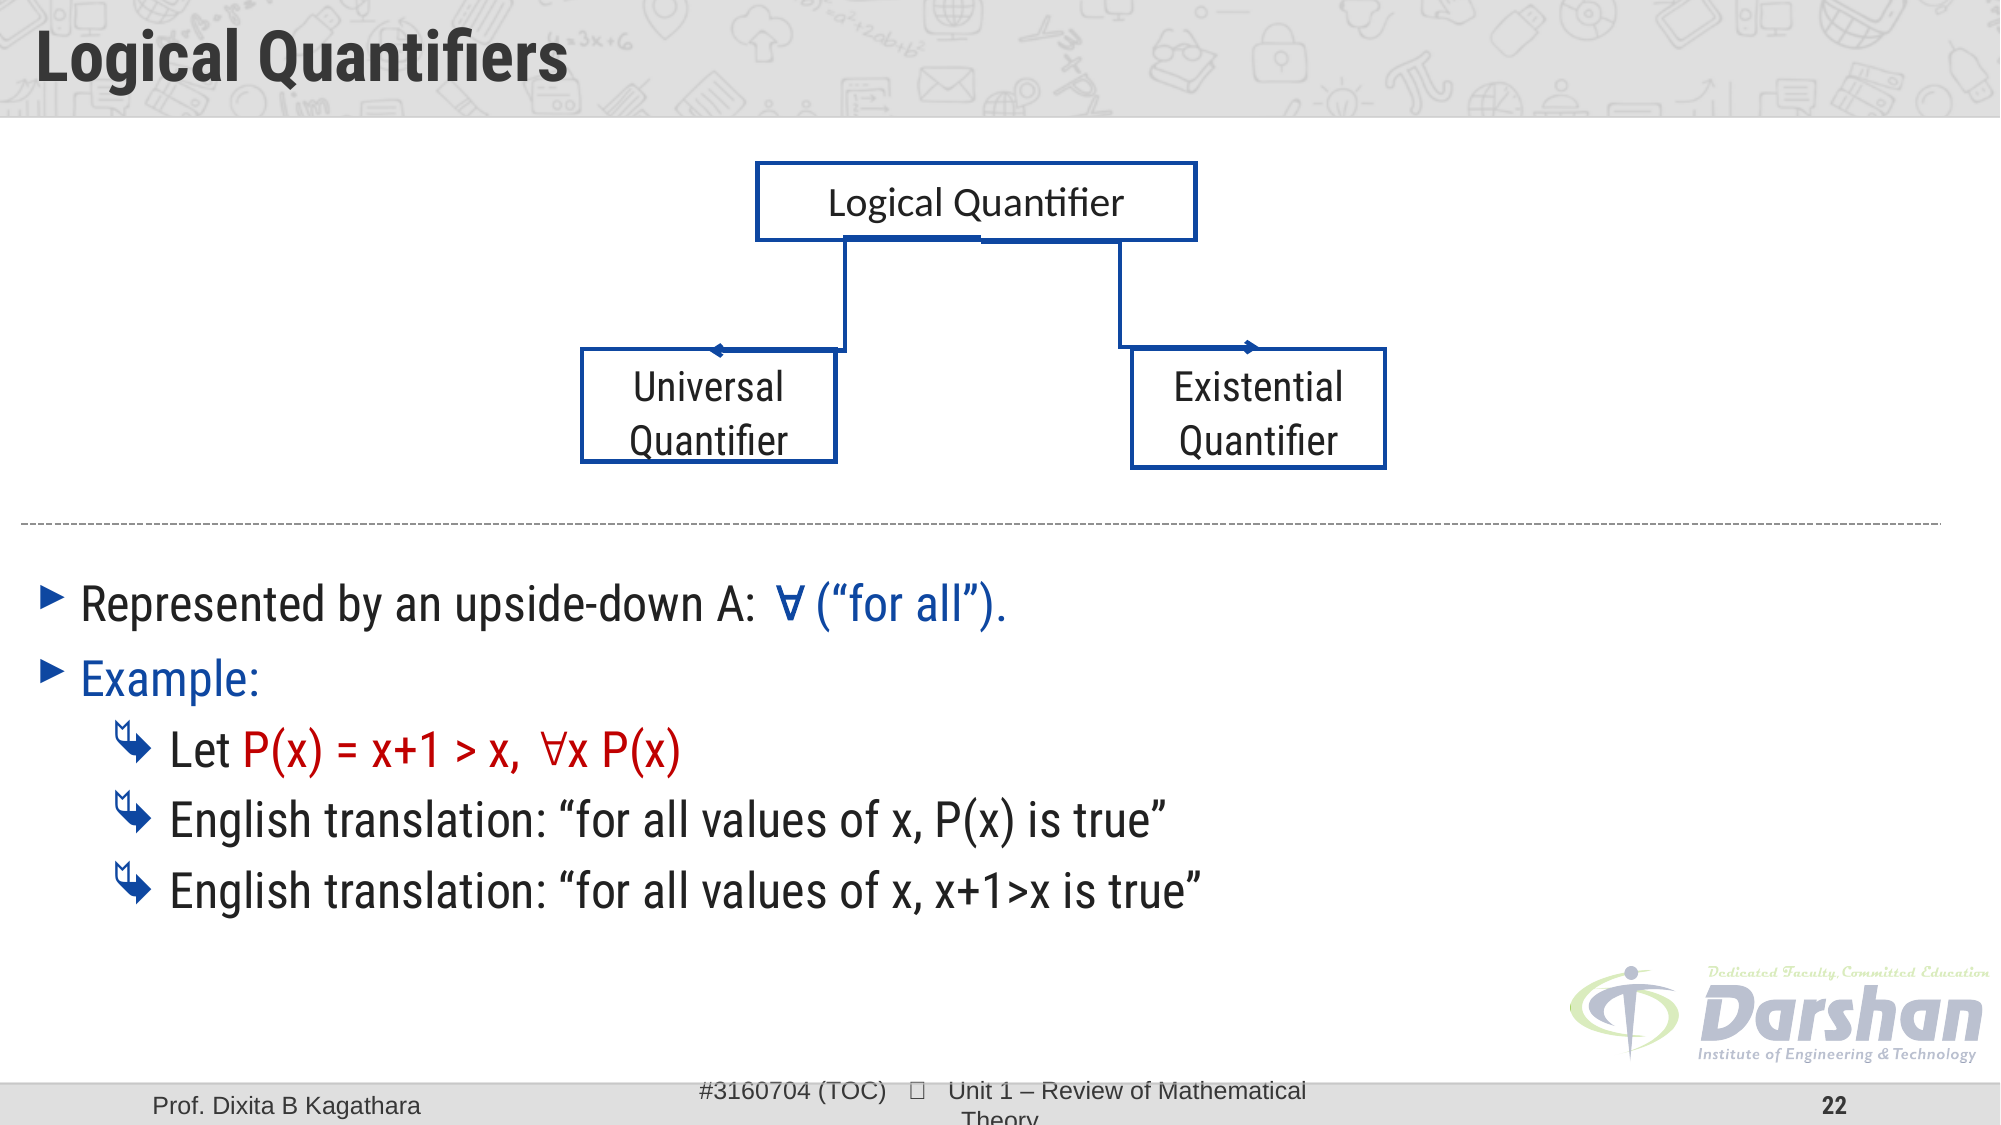

# Logical Quantifiers
Logical Quantifier

Universal Quantifier
Existential Quantifier
Represented by an upside-down A: ∀ (“for all”).
Example:
Let P(x) = x+1 > x, ∀x P(x)
English translation: “for all values of x, P(x) is true”
English translation: “for all values of x, x+1>x is true”